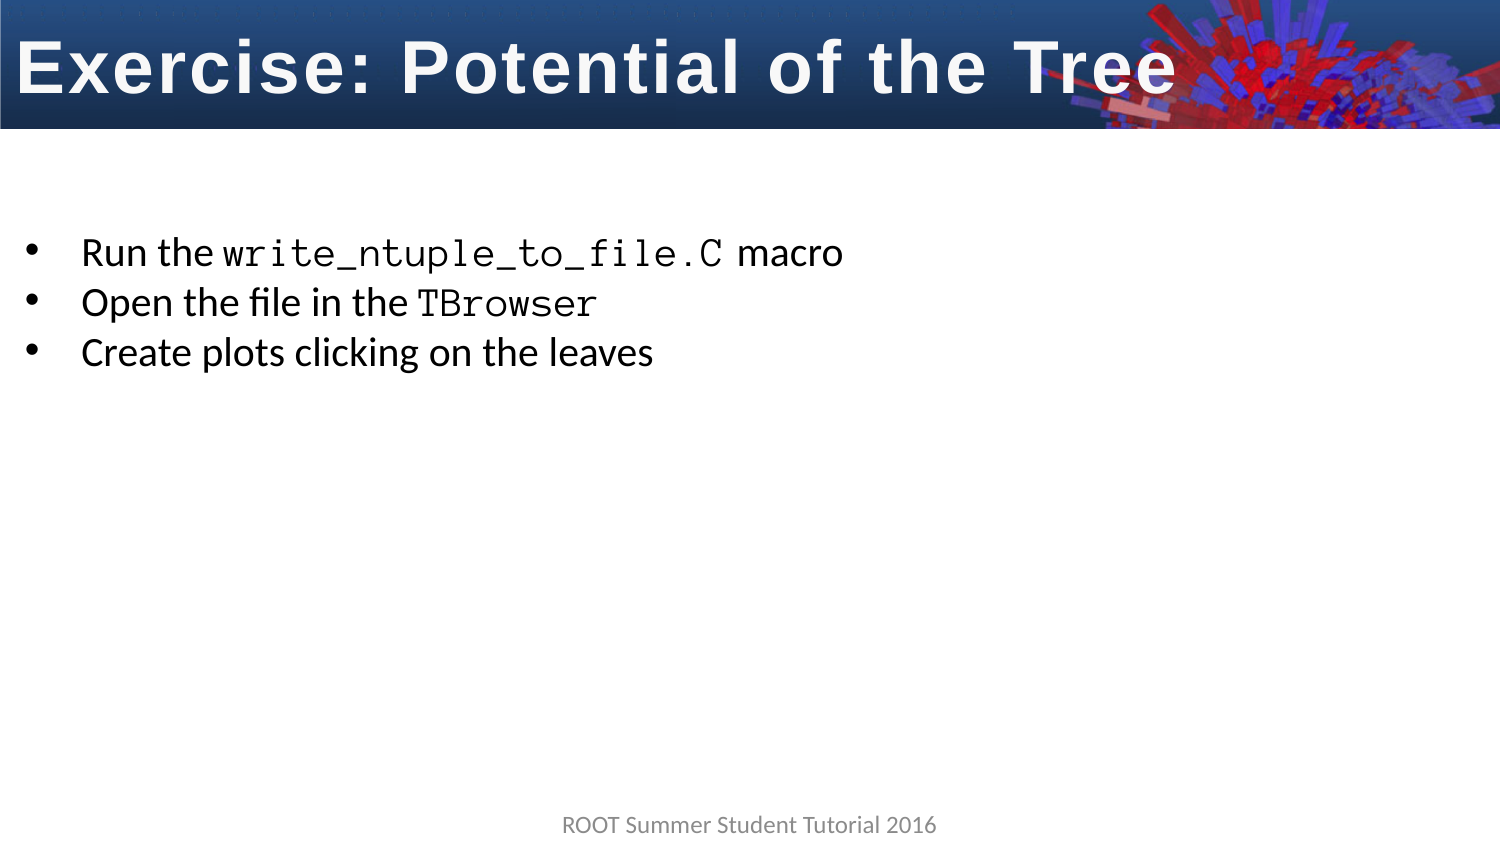

Exercise: Potential of the Tree
Run the write_ntuple_to_file.C macro
Open the file in the TBrowser
Create plots clicking on the leaves
ROOT Summer Student Tutorial 2016